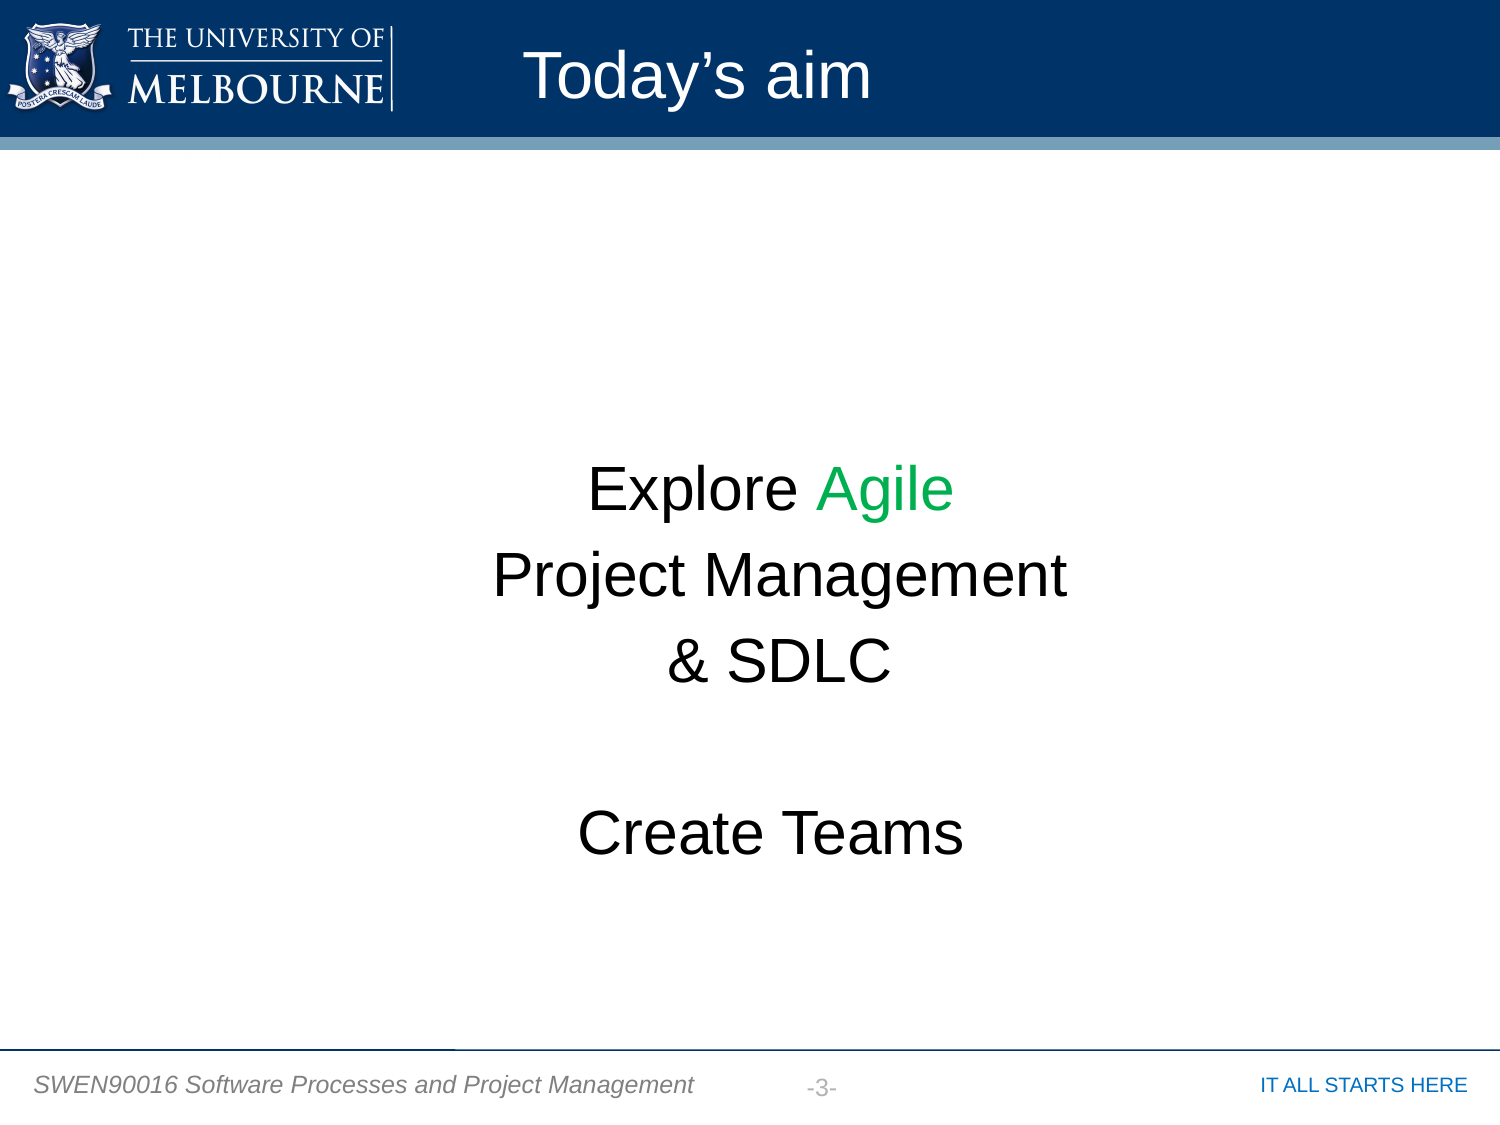

# Today’s aim

Explore Agile
Project Management
& SDLC

Create Teams
-3-